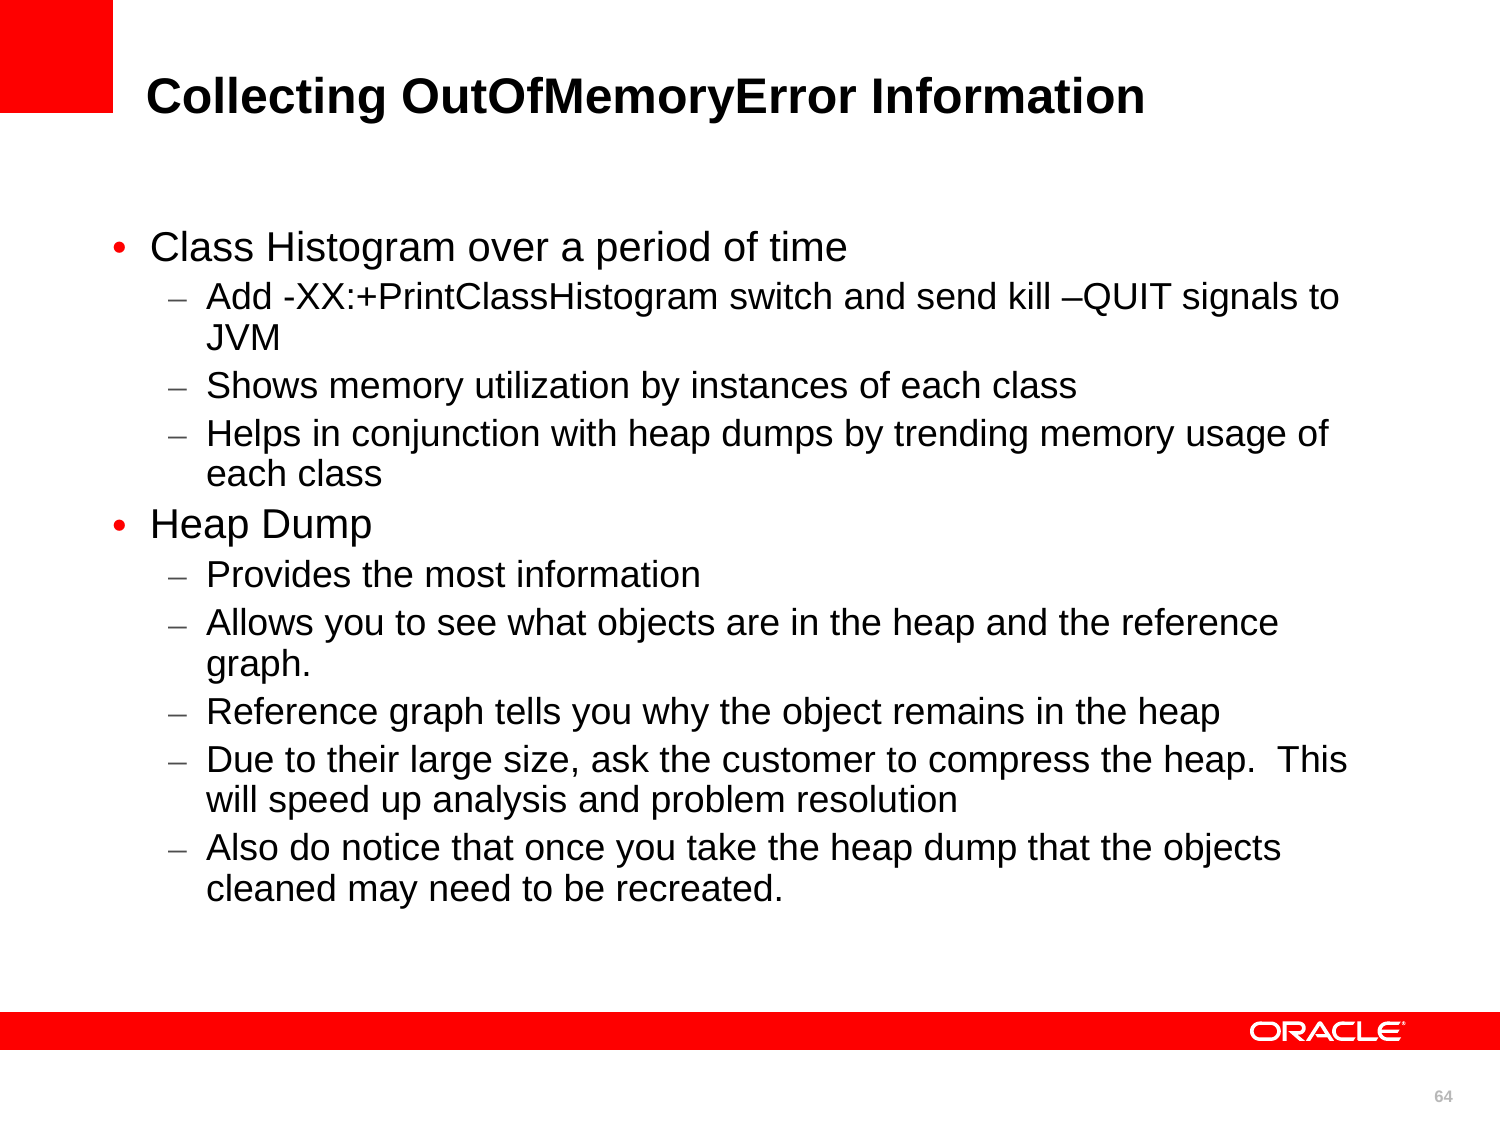

# Collecting OutOfMemoryError Information
Class Histogram over a period of time
Add -XX:+PrintClassHistogram switch and send kill –QUIT signals to JVM
Shows memory utilization by instances of each class
Helps in conjunction with heap dumps by trending memory usage of each class
Heap Dump
Provides the most information
Allows you to see what objects are in the heap and the reference graph.
Reference graph tells you why the object remains in the heap
Due to their large size, ask the customer to compress the heap.  This will speed up analysis and problem resolution
Also do notice that once you take the heap dump that the objects cleaned may need to be recreated.